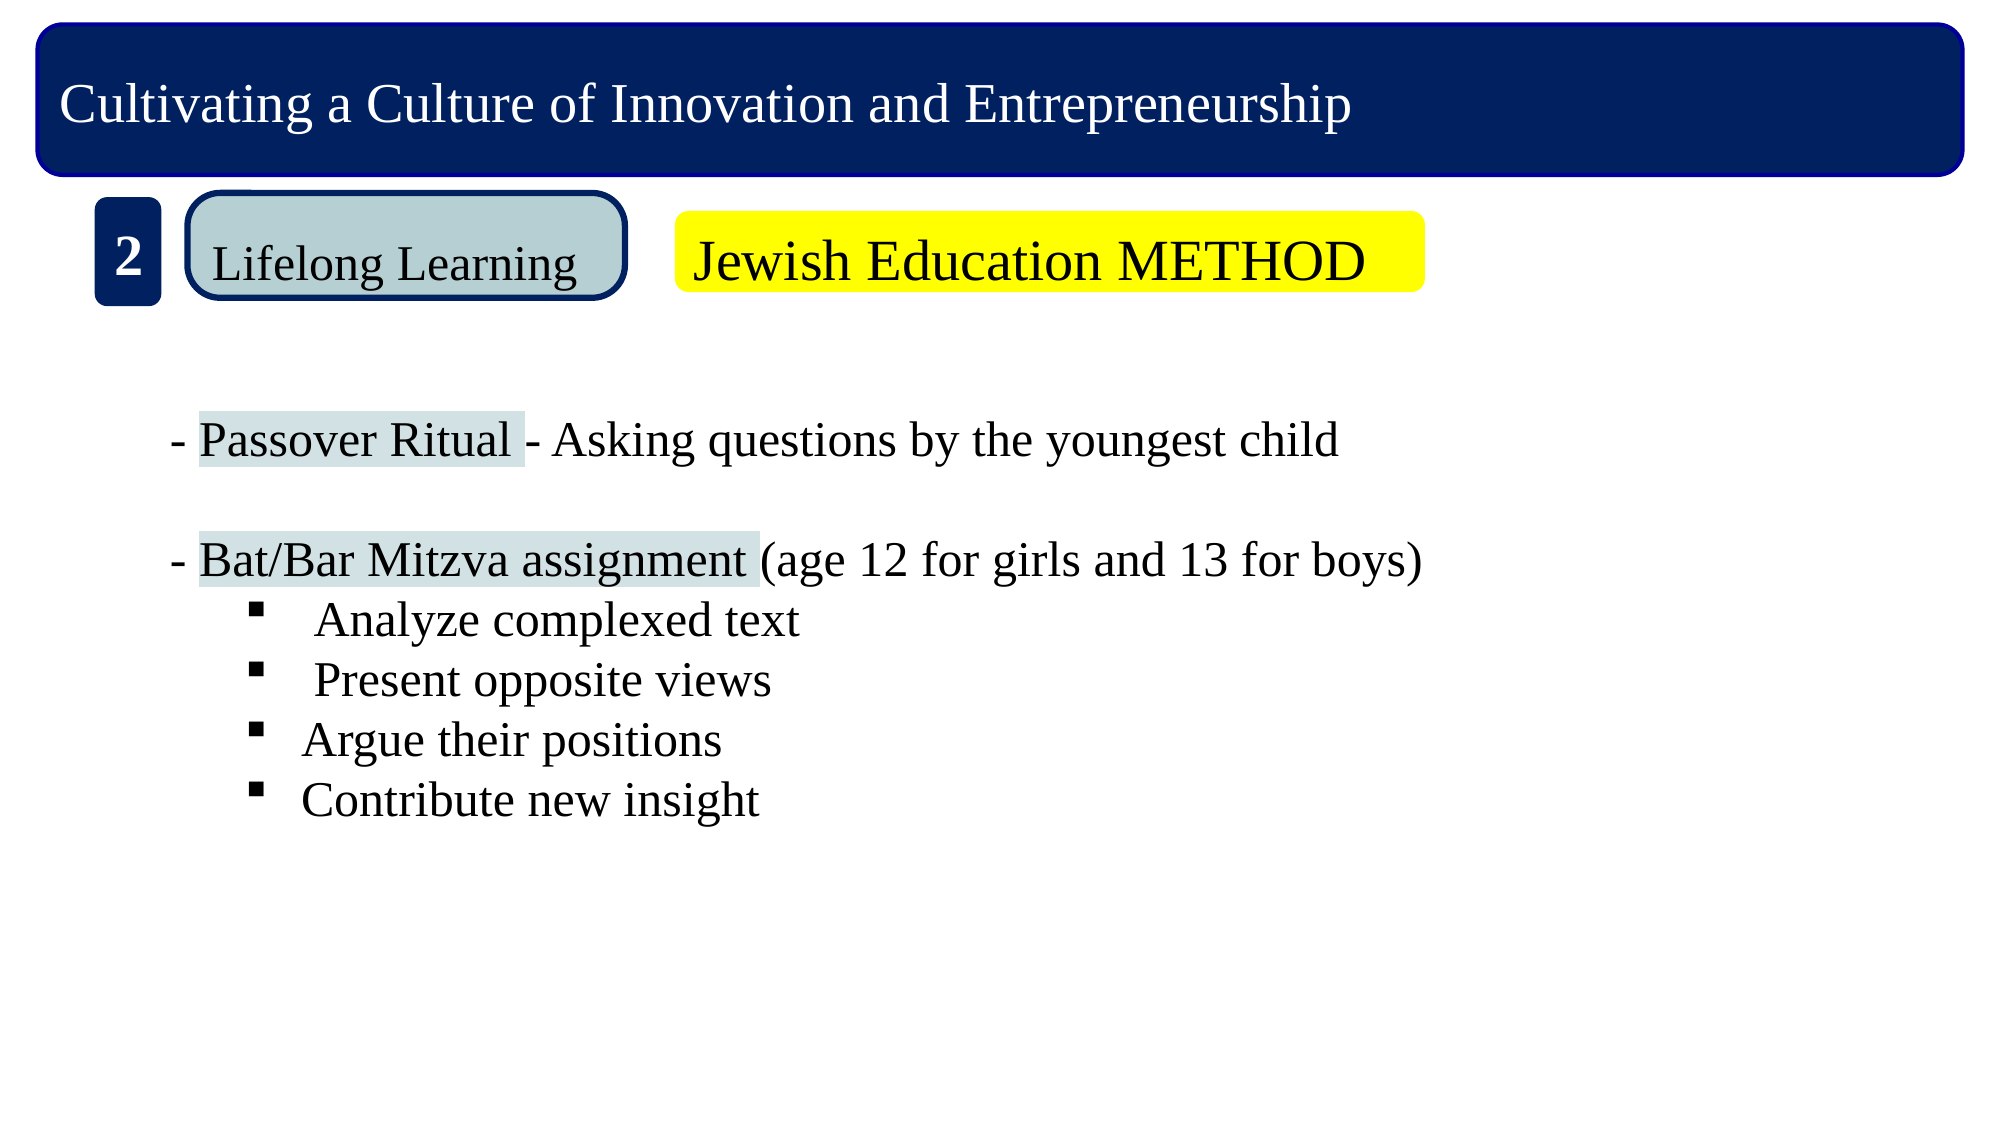

Cultivating a Culture of Innovation and Entrepreneurship
Lifelong Learning
2
Jewish Education METHOD
- Passover Ritual - Asking questions by the youngest child

- Bat/Bar Mitzva assignment (age 12 for girls and 13 for boys)
 Analyze complexed text
 Present opposite views
Argue their positions
Contribute new insight